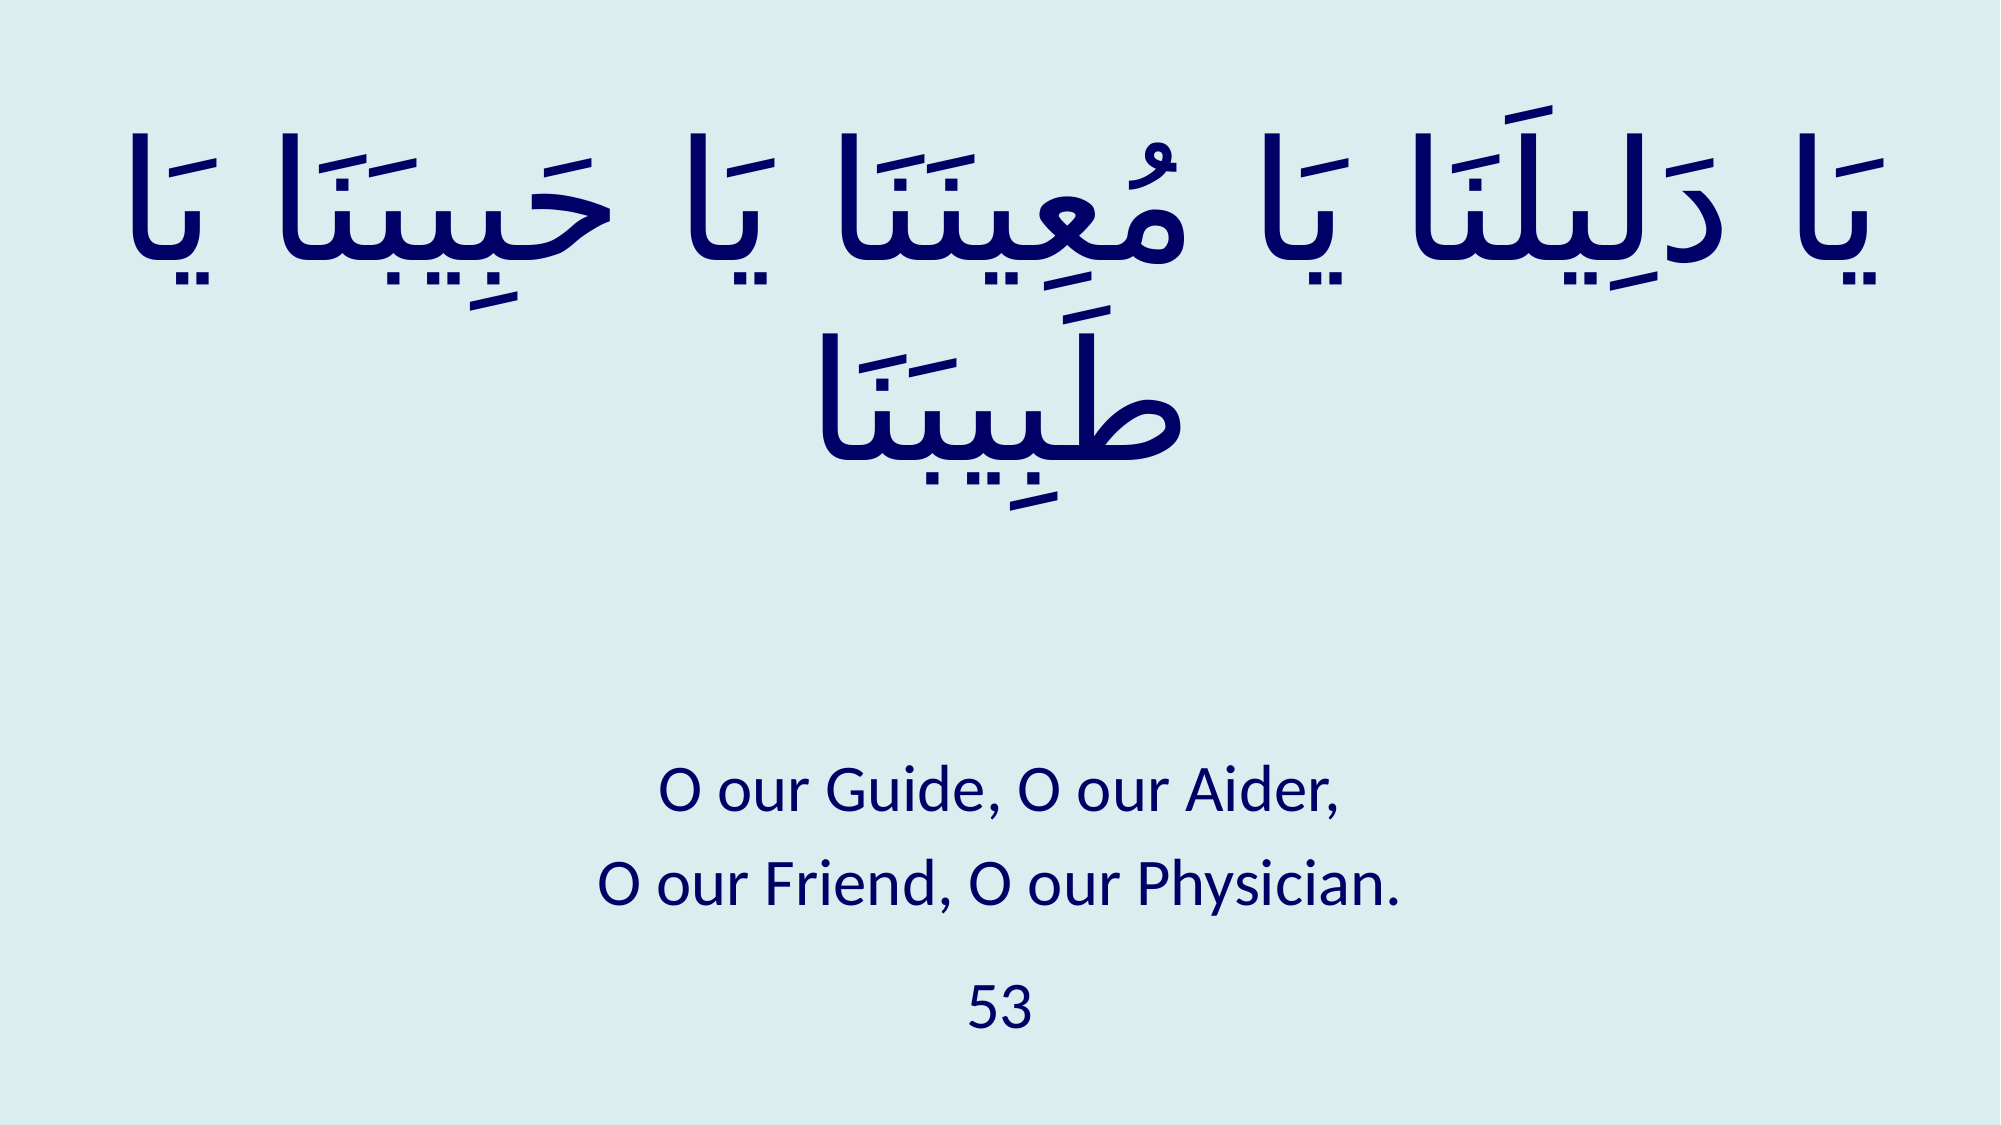

# يَا دَلِيلَنَا يَا مُعِينَنَا يَا حَبِيبَنَا يَا طَبِيبَنَا
O our Guide, O our Aider,
O our Friend, O our Physician.
53